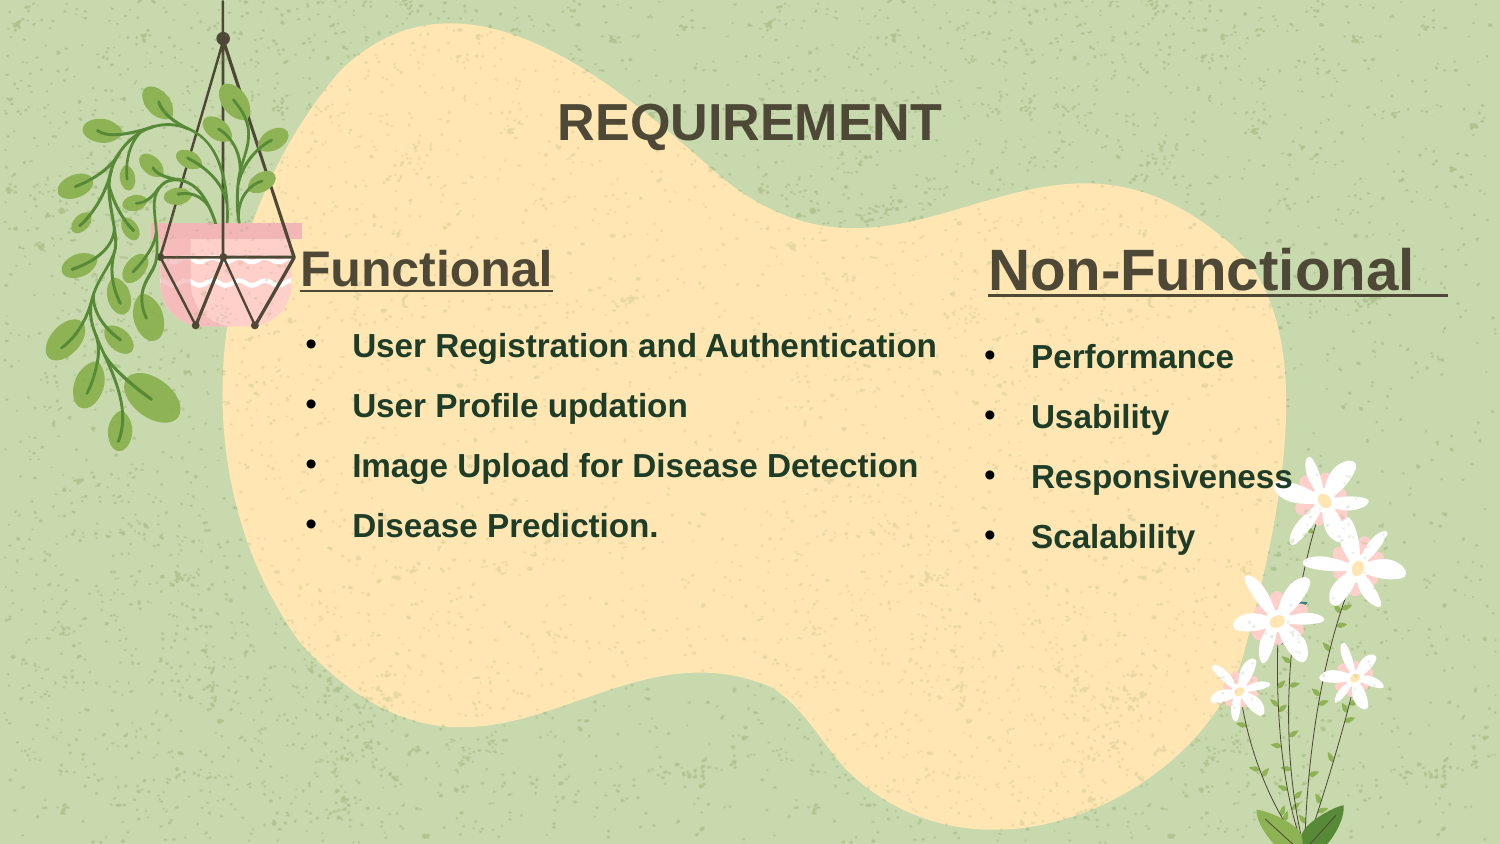

# REQUIREMENT
Functional
Non-Functional
User Registration and Authentication
User Profile updation
Image Upload for Disease Detection
Disease Prediction.
Performance
Usability
Responsiveness
Scalability